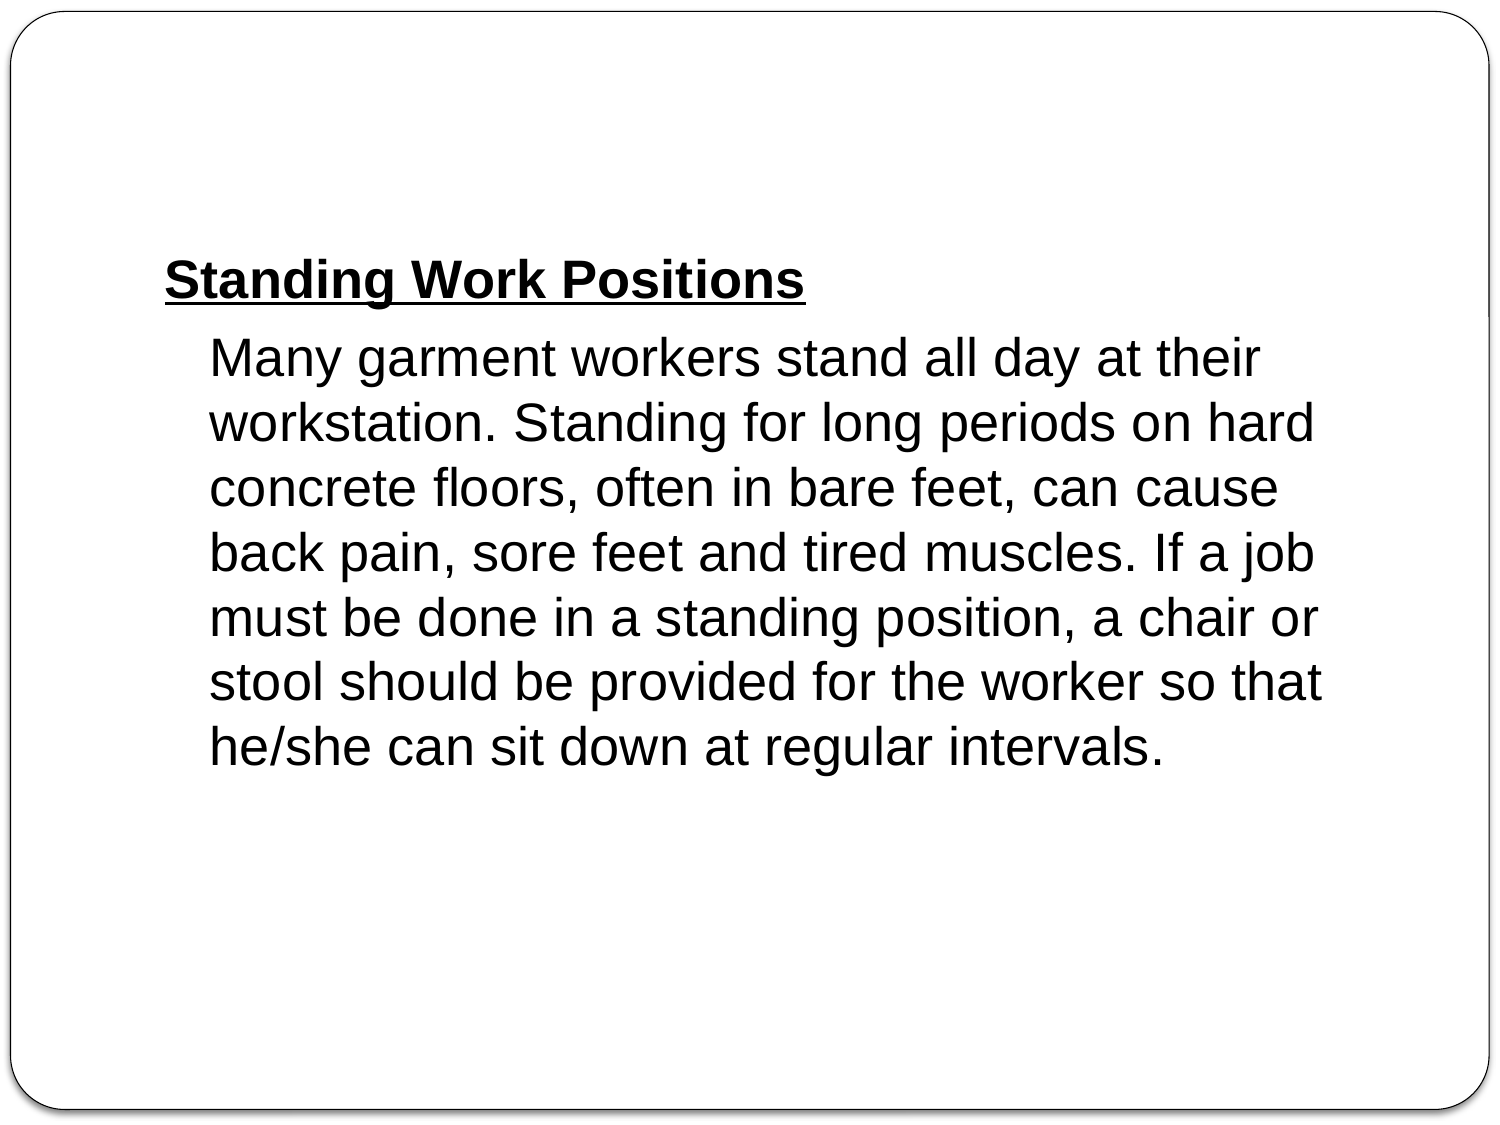

#
Standing Work Positions
	Many garment workers stand all day at their workstation. Standing for long periods on hard concrete floors, often in bare feet, can cause back pain, sore feet and tired muscles. If a job must be done in a standing position, a chair or stool should be provided for the worker so that he/she can sit down at regular intervals.